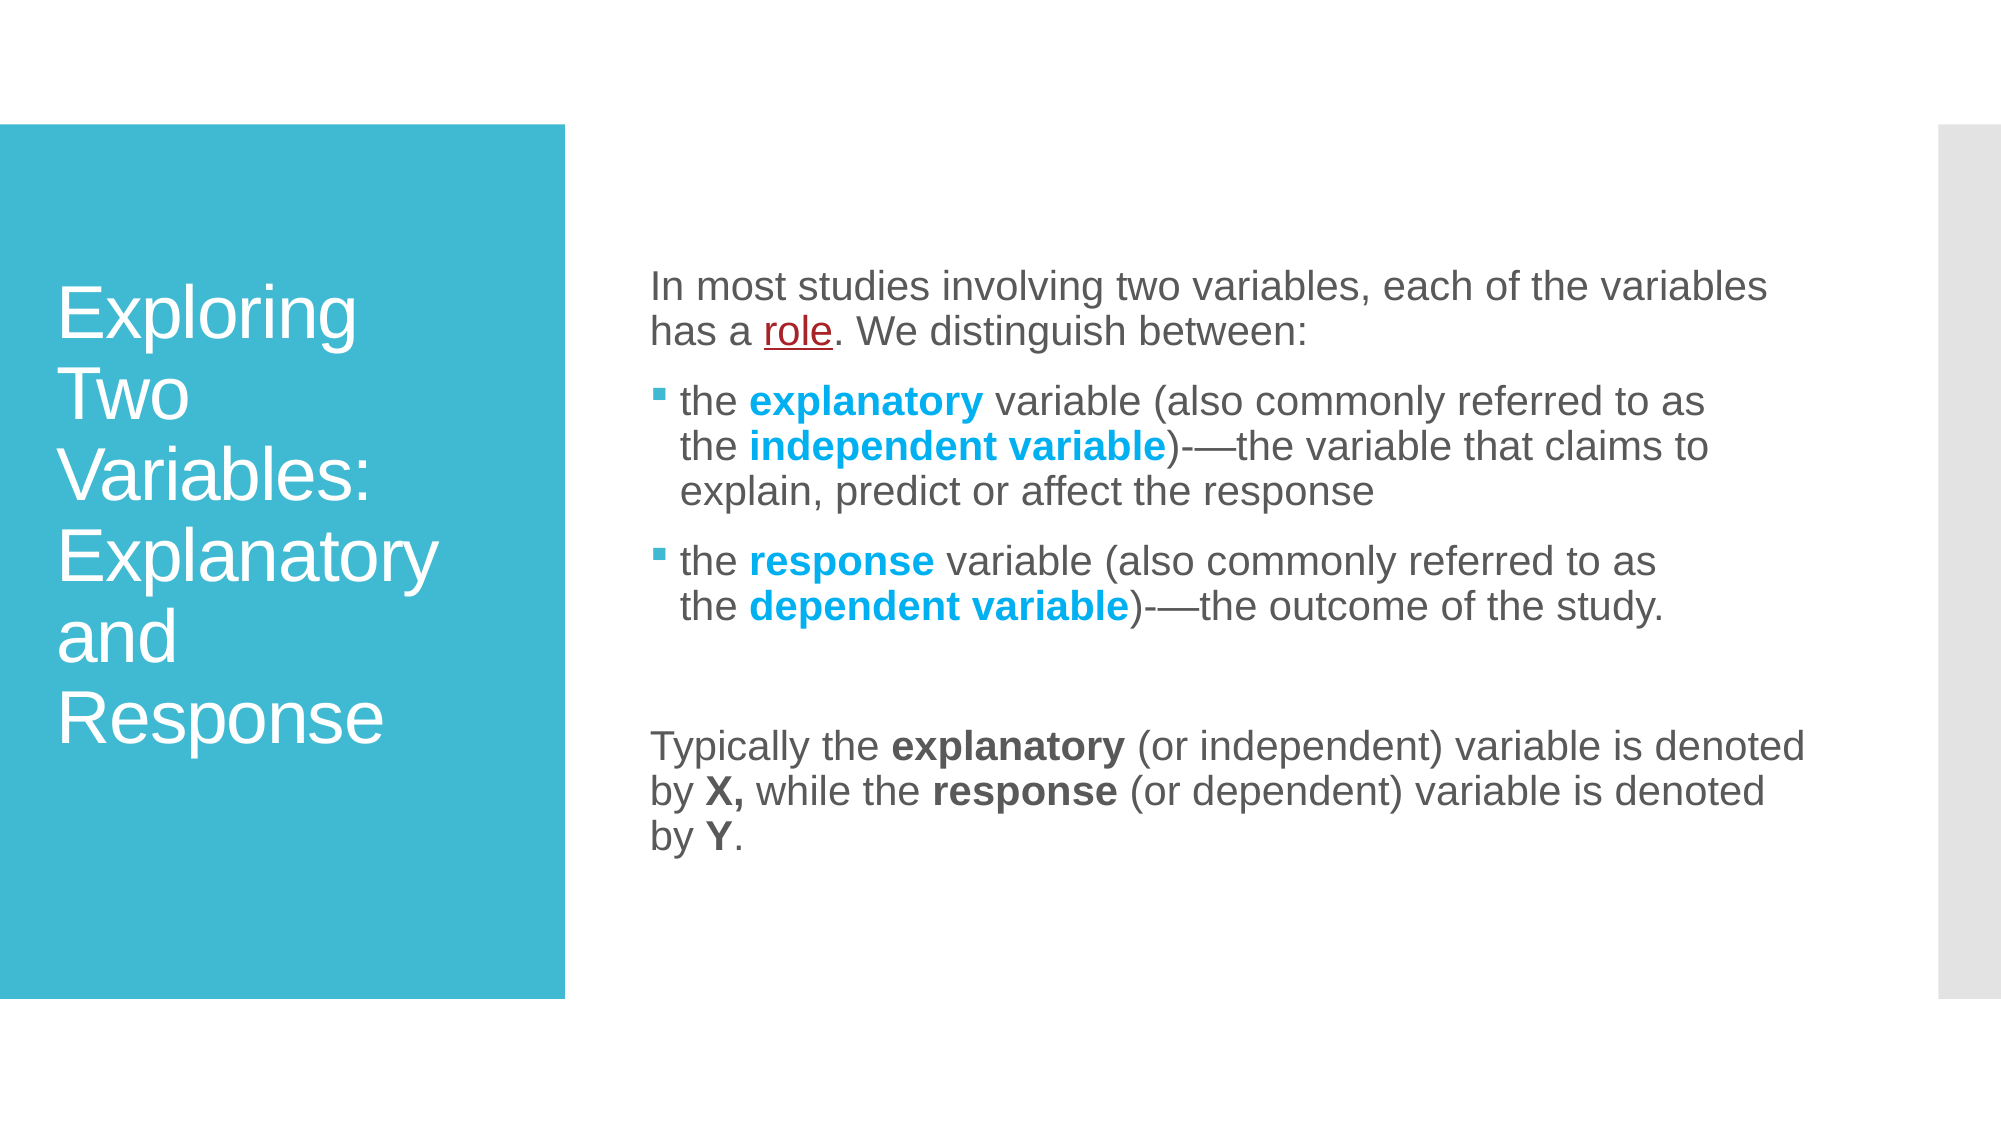

In most studies involving two variables, each of the variables has a role. We distinguish between:
the explanatory variable (also commonly referred to as the independent variable)-—the variable that claims to explain, predict or affect the response
the response variable (also commonly referred to as the dependent variable)-—the outcome of the study.

Typically the explanatory (or independent) variable is denoted by X, while the response (or dependent) variable is denoted by Y.
# Exploring Two Variables: Explanatory and Response